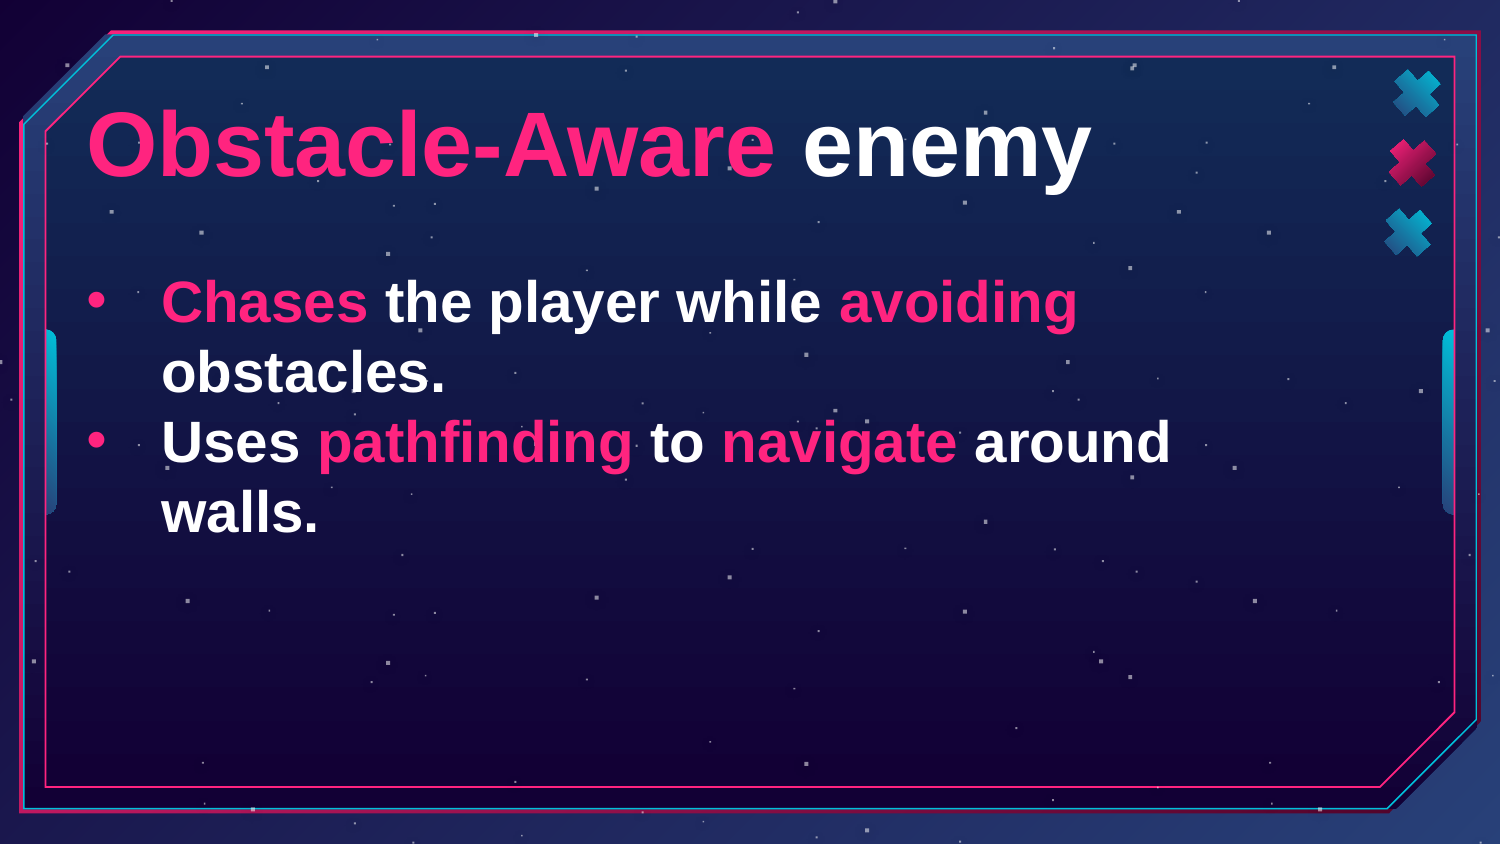

Obstacle-Aware enemy

Chases the player while avoiding obstacles.
Uses pathfinding to navigate around walls.